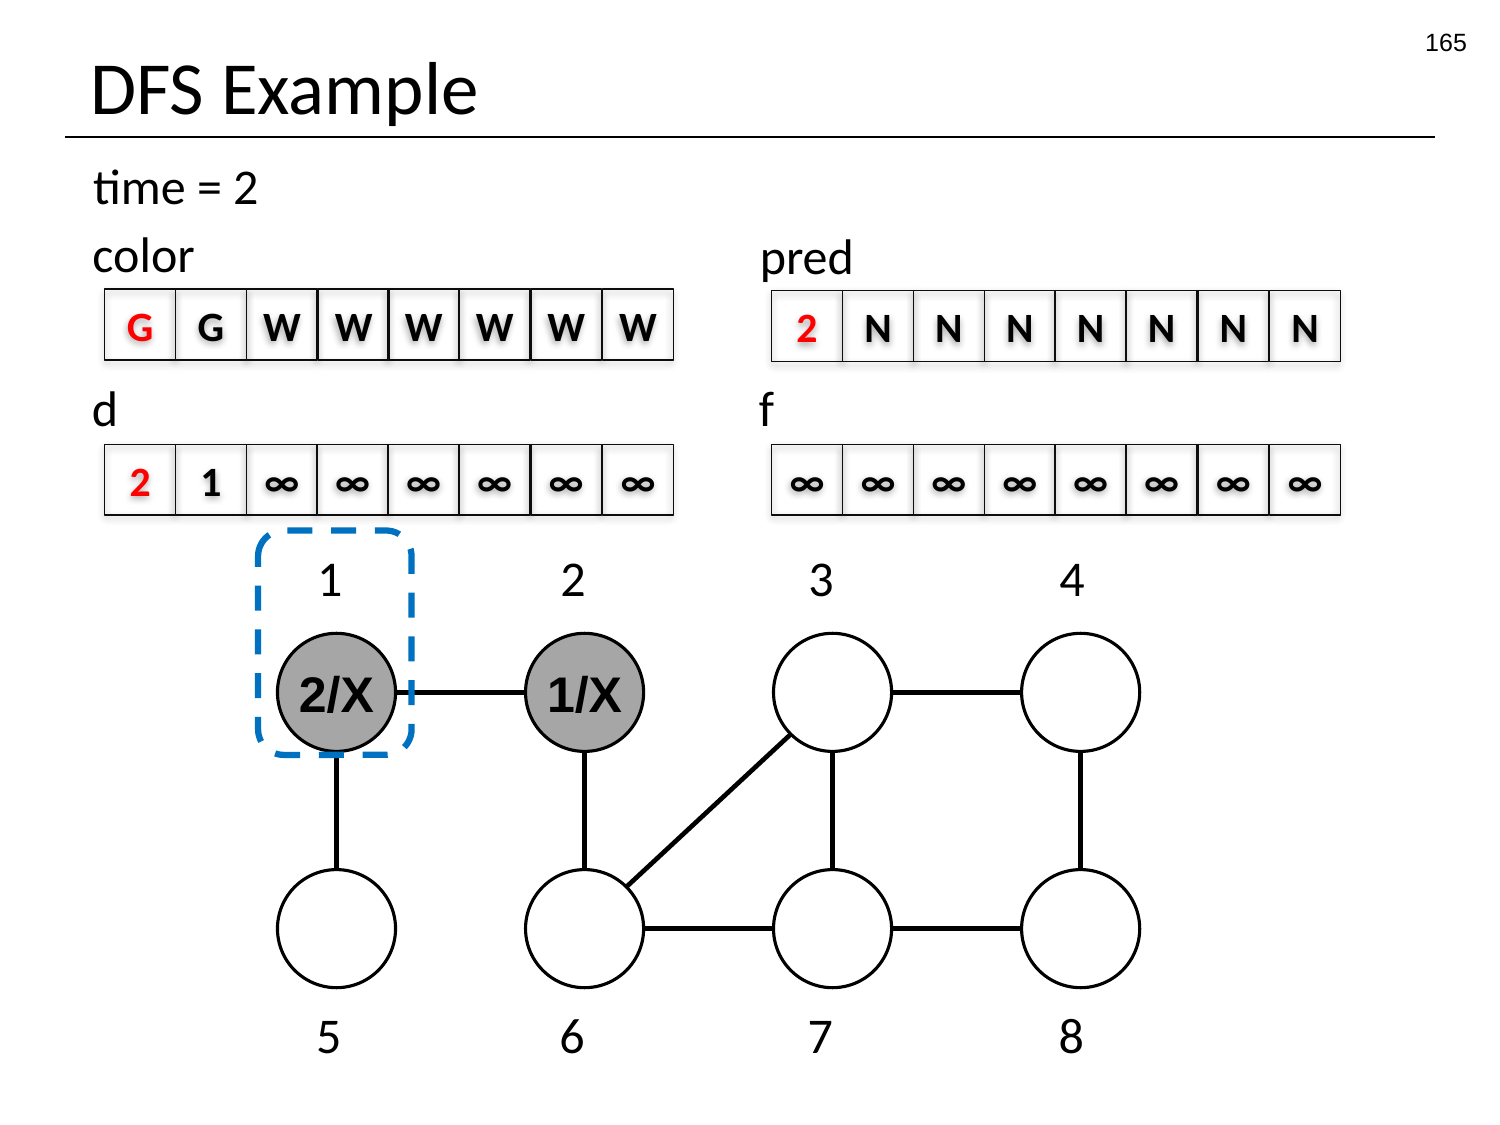

165
# DFS Example
time = 2
color
pred
G
G
W
W
W
W
W
W
2
N
N
N
N
N
N
N
d
f
2
1
∞
∞
∞
∞
∞
∞
∞
∞
∞
∞
∞
∞
∞
∞

1
2
3
4
2/X
1/X

5
6
7
8